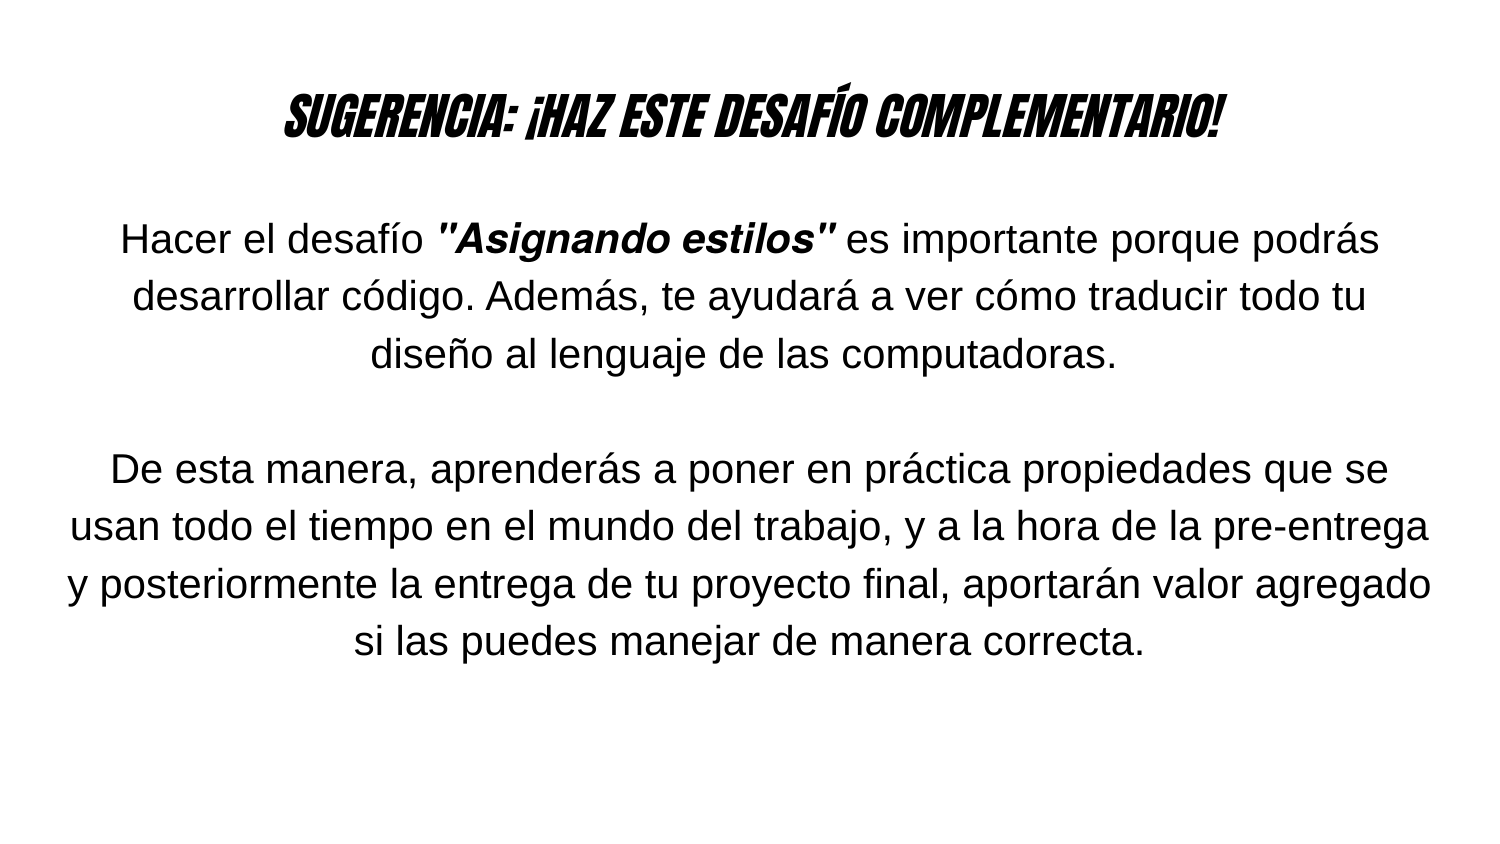

# SUGERENCIA: ¡HAZ ESTE DESAFÍO COMPLEMENTARIO!

Hacer el desafío "Asignando estilos" es importante porque podrás desarrollar código. Además, te ayudará a ver cómo traducir todo tu diseño al lenguaje de las computadoras.

De esta manera, aprenderás a poner en práctica propiedades que se usan todo el tiempo en el mundo del trabajo, y a la hora de la pre-entrega y posteriormente la entrega de tu proyecto final, aportarán valor agregado si las puedes manejar de manera correcta.